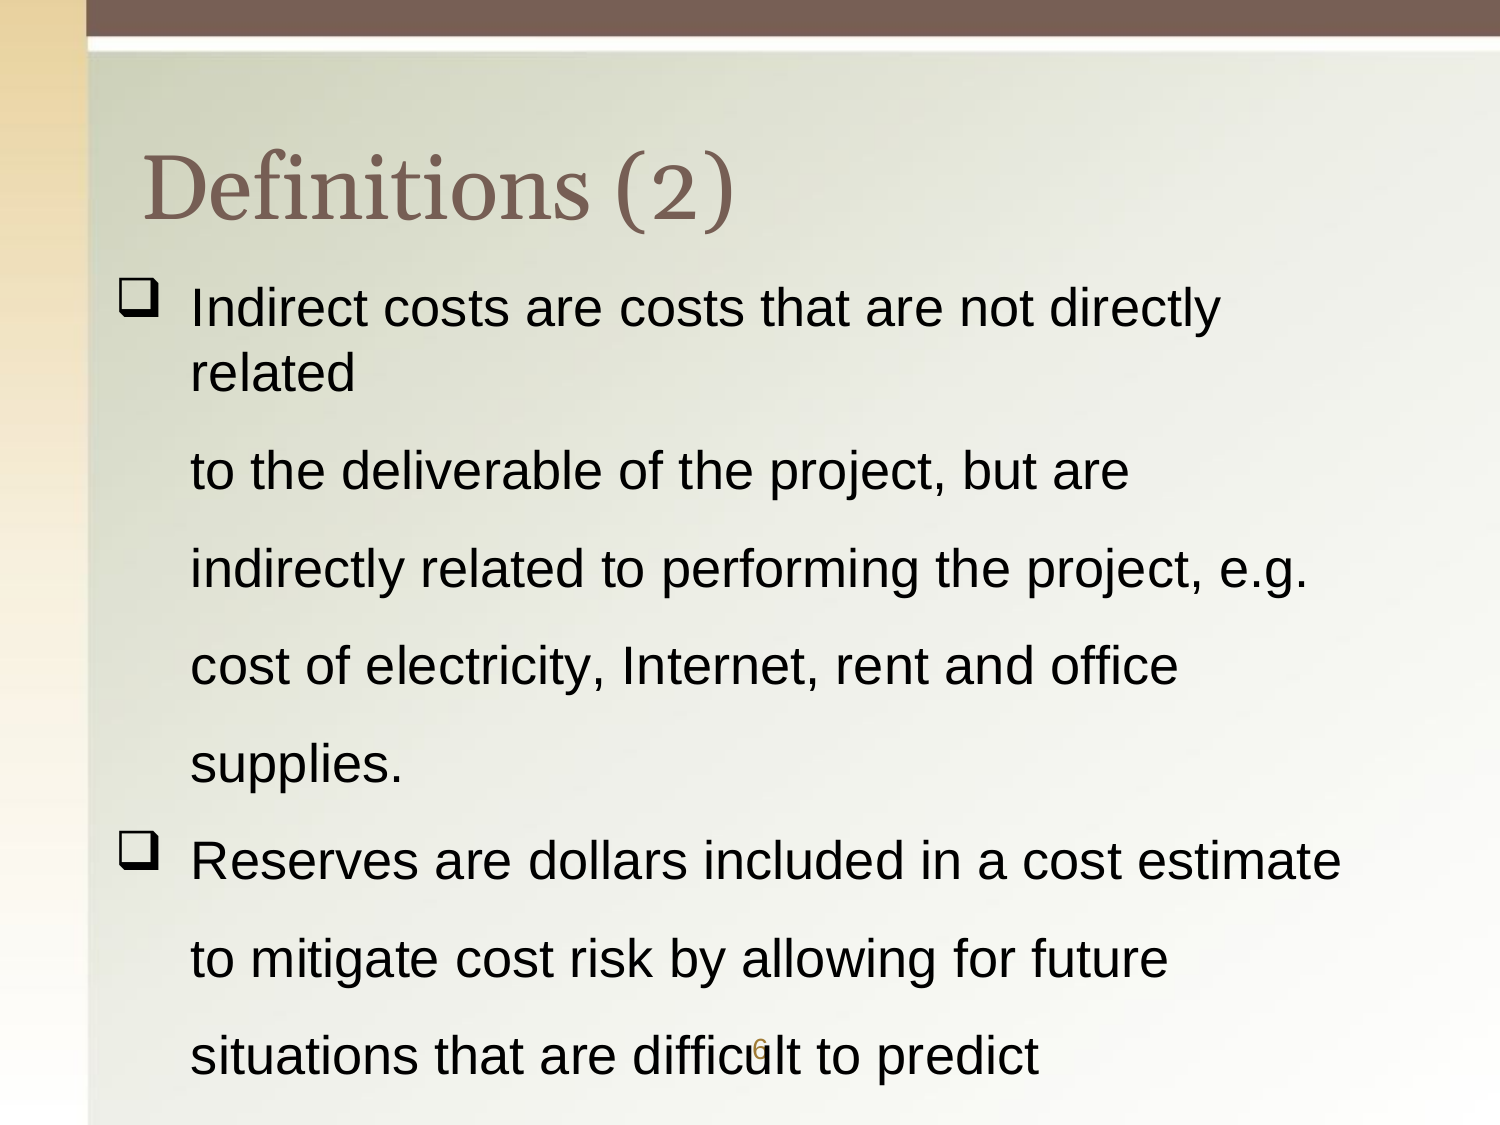

# Definitions (2)
Indirect costs are costs that are not directly related
to the deliverable of the project, but are indirectly related to performing the project, e.g. cost of electricity, Internet, rent and office supplies.
Reserves are dollars included in a cost estimate to mitigate cost risk by allowing for future situations that are difficult to predict
6